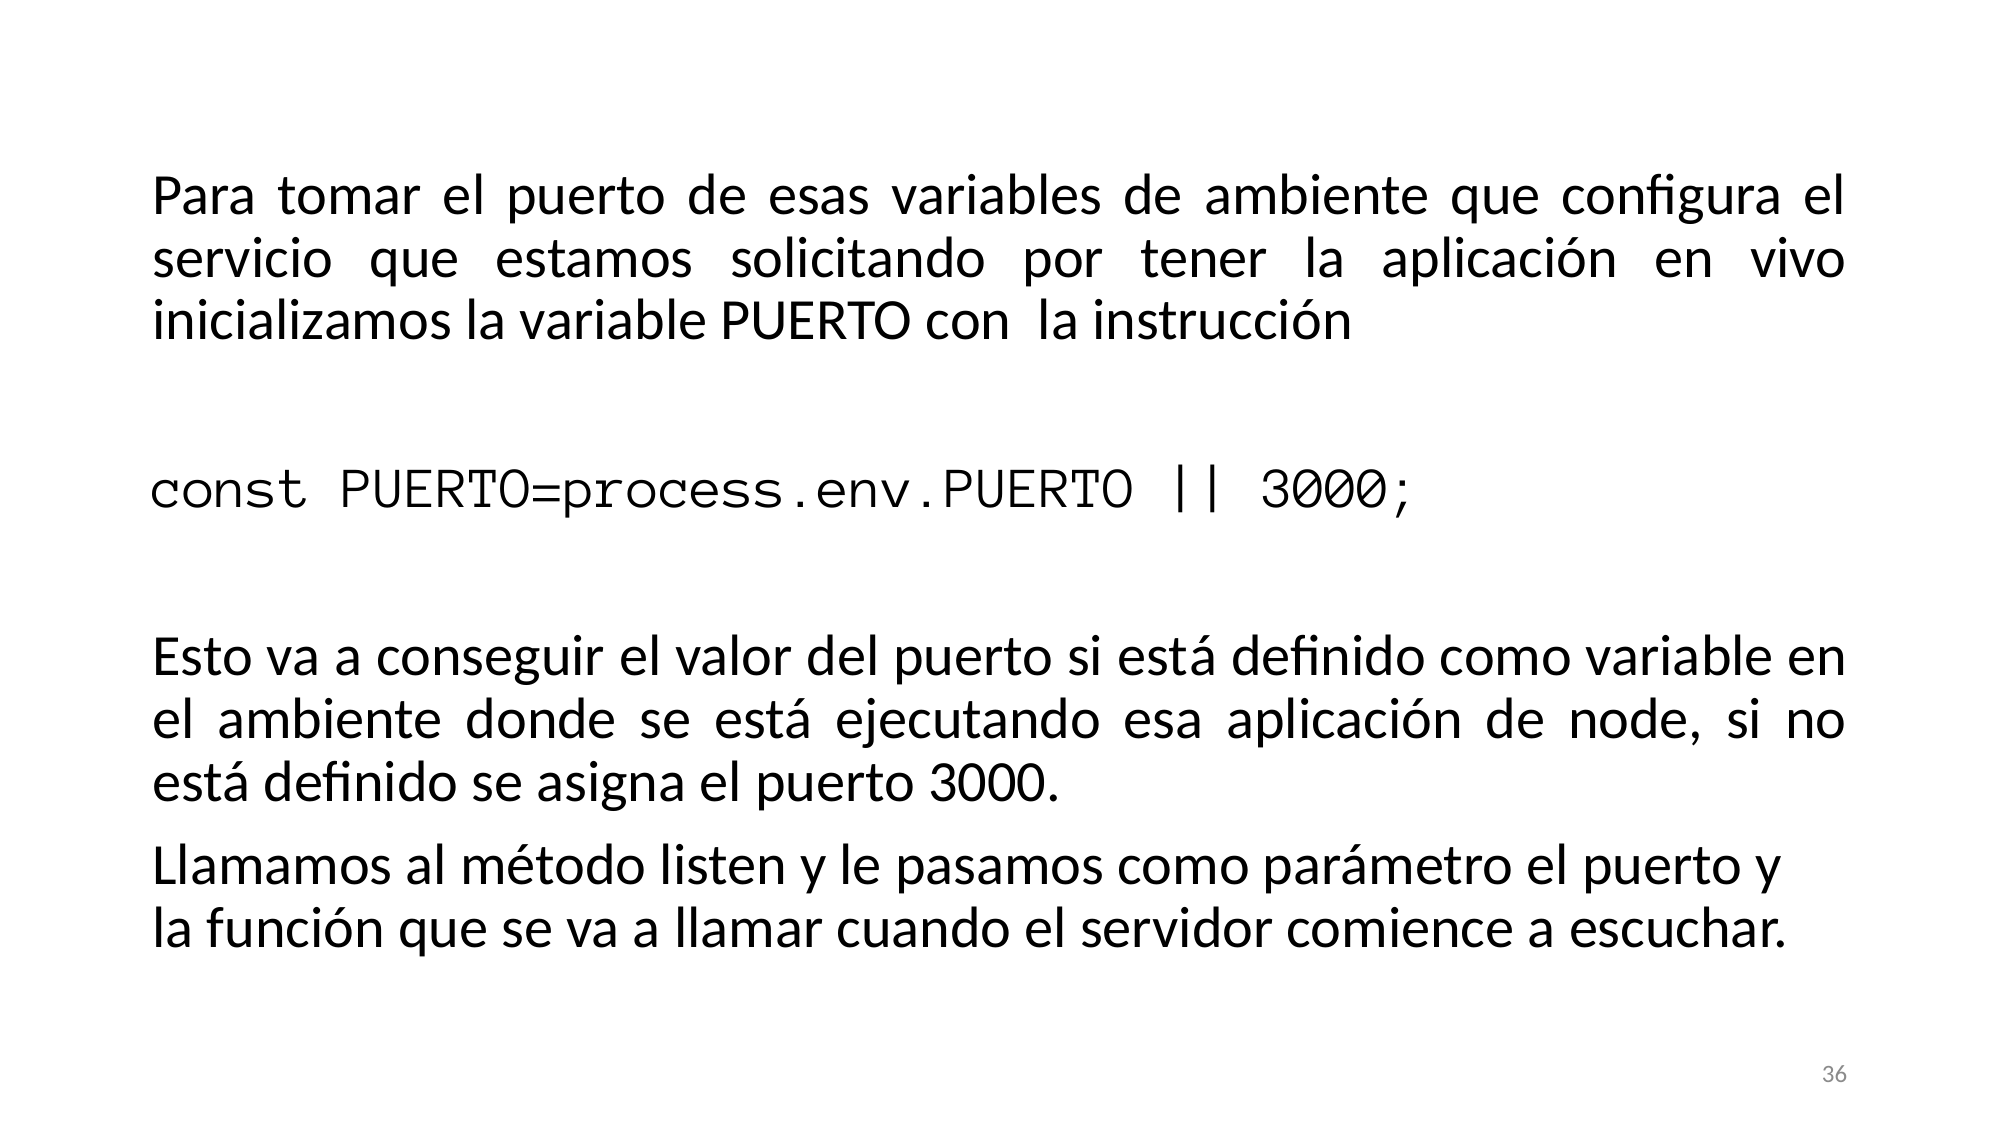

Para tomar el puerto de esas variables de ambiente que configura el servicio que estamos solicitando por tener la aplicación en vivo inicializamos la variable PUERTO con  la instrucción

const PUERTO=process.env.PUERTO || 3000;

Esto va a conseguir el valor del puerto si está definido como variable en el ambiente donde se está ejecutando esa aplicación de node, si no está definido se asigna el puerto 3000.
Llamamos al método listen y le pasamos como parámetro el puerto y  la función que se va a llamar cuando el servidor comience a escuchar.

36